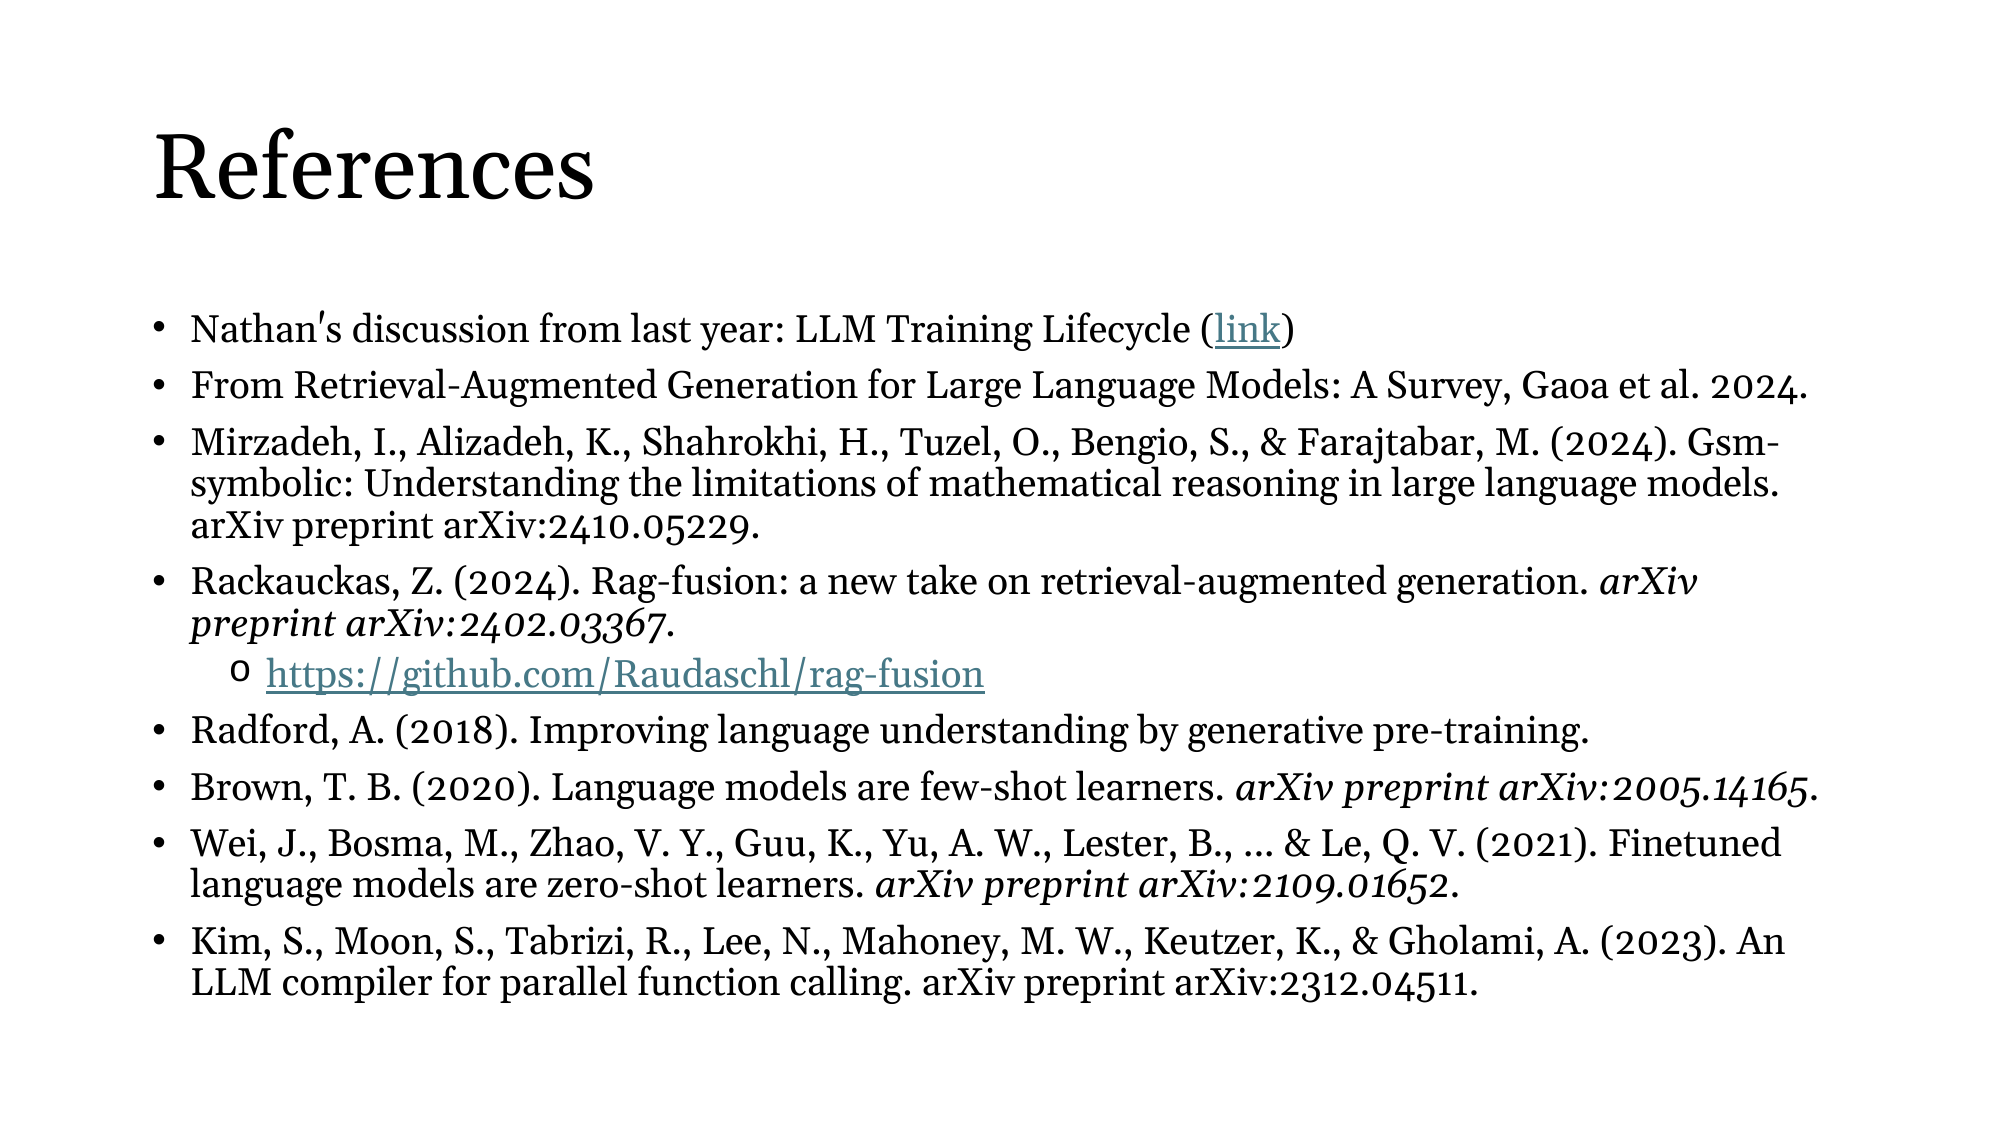

# References
Nathan's discussion from last year: LLM Training Lifecycle (link)
From Retrieval-Augmented Generation for Large Language Models: A Survey, Gaoa et al. 2024.
Mirzadeh, I., Alizadeh, K., Shahrokhi, H., Tuzel, O., Bengio, S., & Farajtabar, M. (2024). Gsm-symbolic: Understanding the limitations of mathematical reasoning in large language models. arXiv preprint arXiv:2410.05229.
Rackauckas, Z. (2024). Rag-fusion: a new take on retrieval-augmented generation. arXiv preprint arXiv:2402.03367.
https://github.com/Raudaschl/rag-fusion
Radford, A. (2018). Improving language understanding by generative pre-training.
Brown, T. B. (2020). Language models are few-shot learners. arXiv preprint arXiv:2005.14165.
Wei, J., Bosma, M., Zhao, V. Y., Guu, K., Yu, A. W., Lester, B., ... & Le, Q. V. (2021). Finetuned language models are zero-shot learners. arXiv preprint arXiv:2109.01652.
Kim, S., Moon, S., Tabrizi, R., Lee, N., Mahoney, M. W., Keutzer, K., & Gholami, A. (2023). An LLM compiler for parallel function calling. arXiv preprint arXiv:2312.04511.